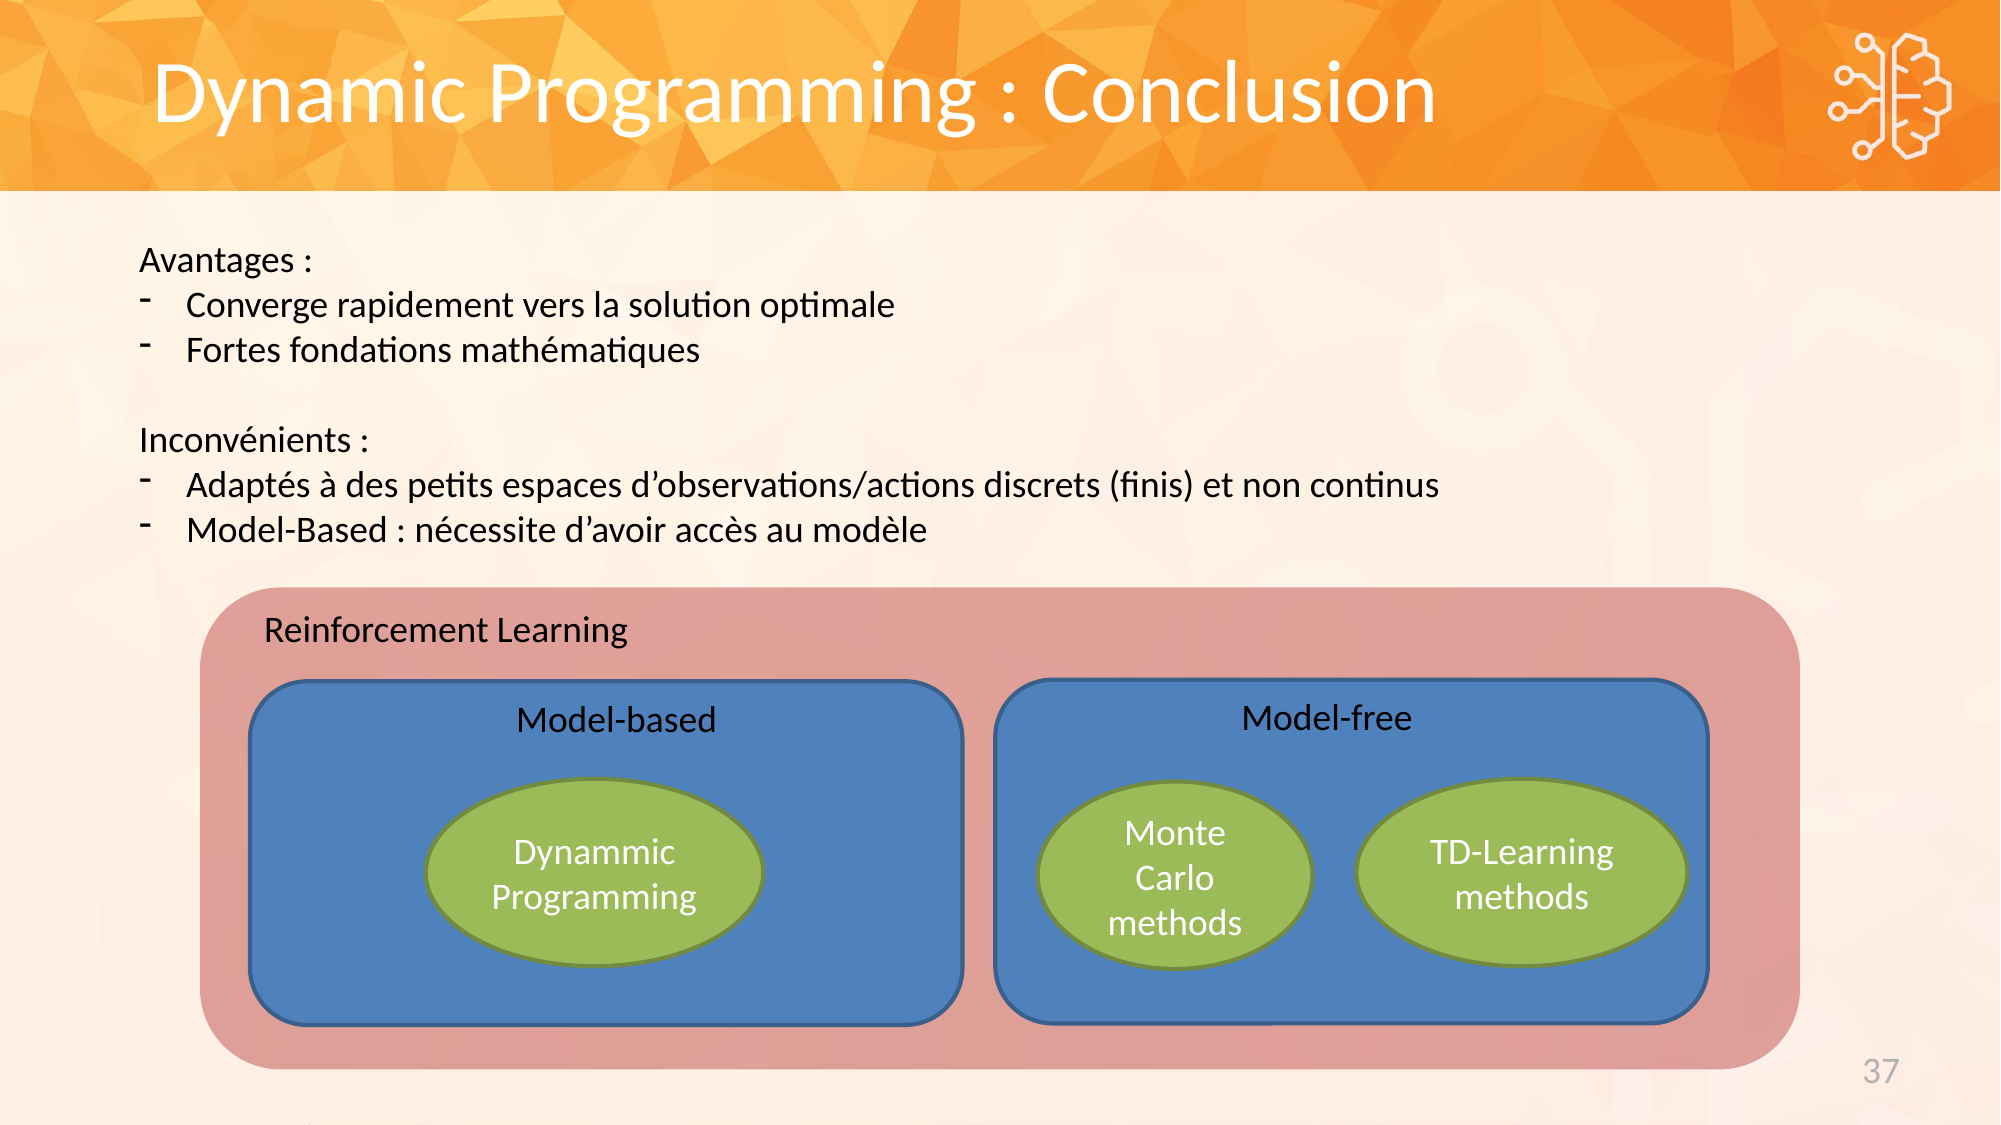

Dynamic Programming : Conclusion
Avantages :
Converge rapidement vers la solution optimale
Fortes fondations mathématiques

Inconvénients :
Adaptés à des petits espaces d’observations/actions discrets (finis) et non continus
Model-Based : nécessite d’avoir accès au modèle

Reinforcement Learning

Model-free
Model-based
Dynammic Programming
TD-Learning methods
Monte Carlo methods
37